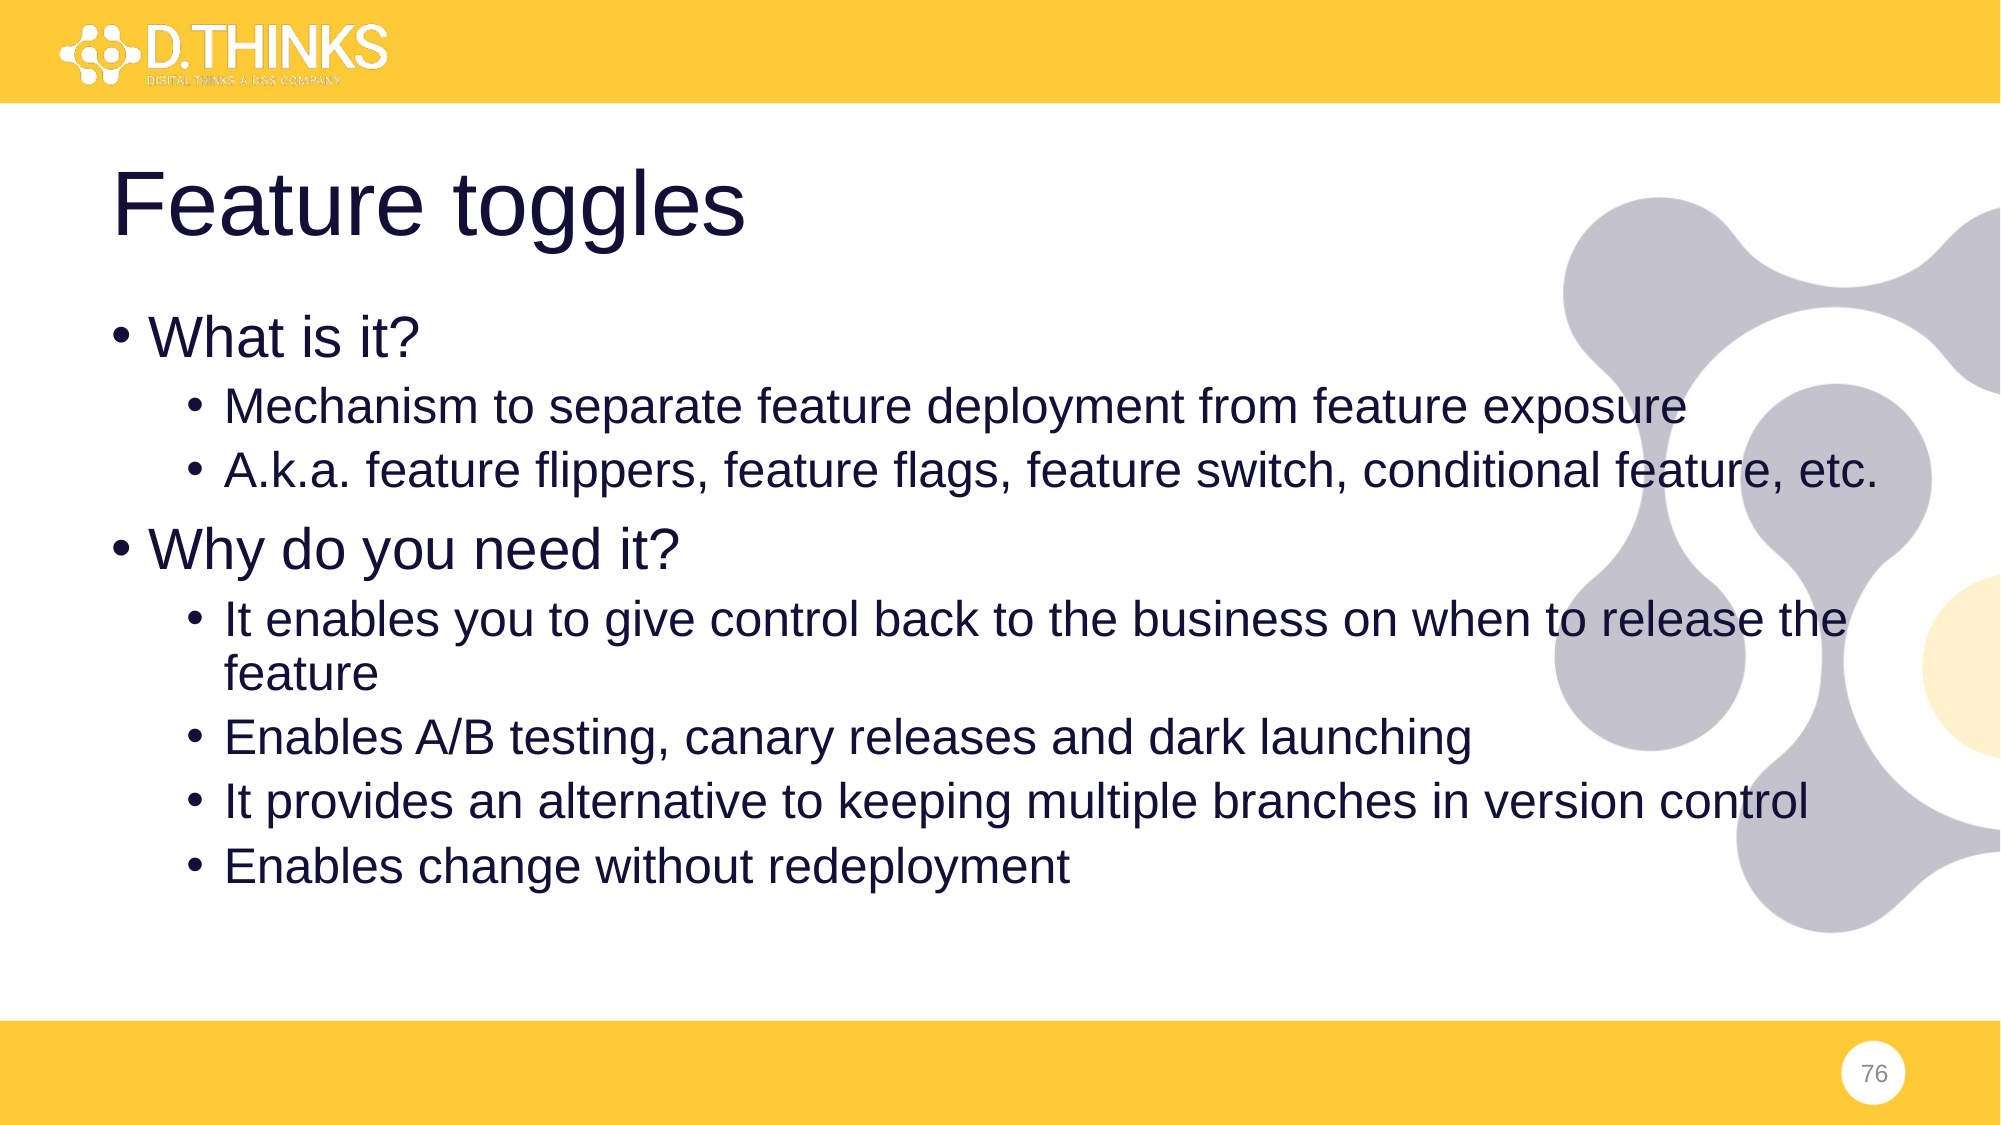

# Feature toggles
What is it?
Mechanism to separate feature deployment from feature exposure
A.k.a. feature flippers, feature flags, feature switch, conditional feature, etc.
Why do you need it?
It enables you to give control back to the business on when to release the feature
Enables A/B testing, canary releases and dark launching
It provides an alternative to keeping multiple branches in version control
Enables change without redeployment

76